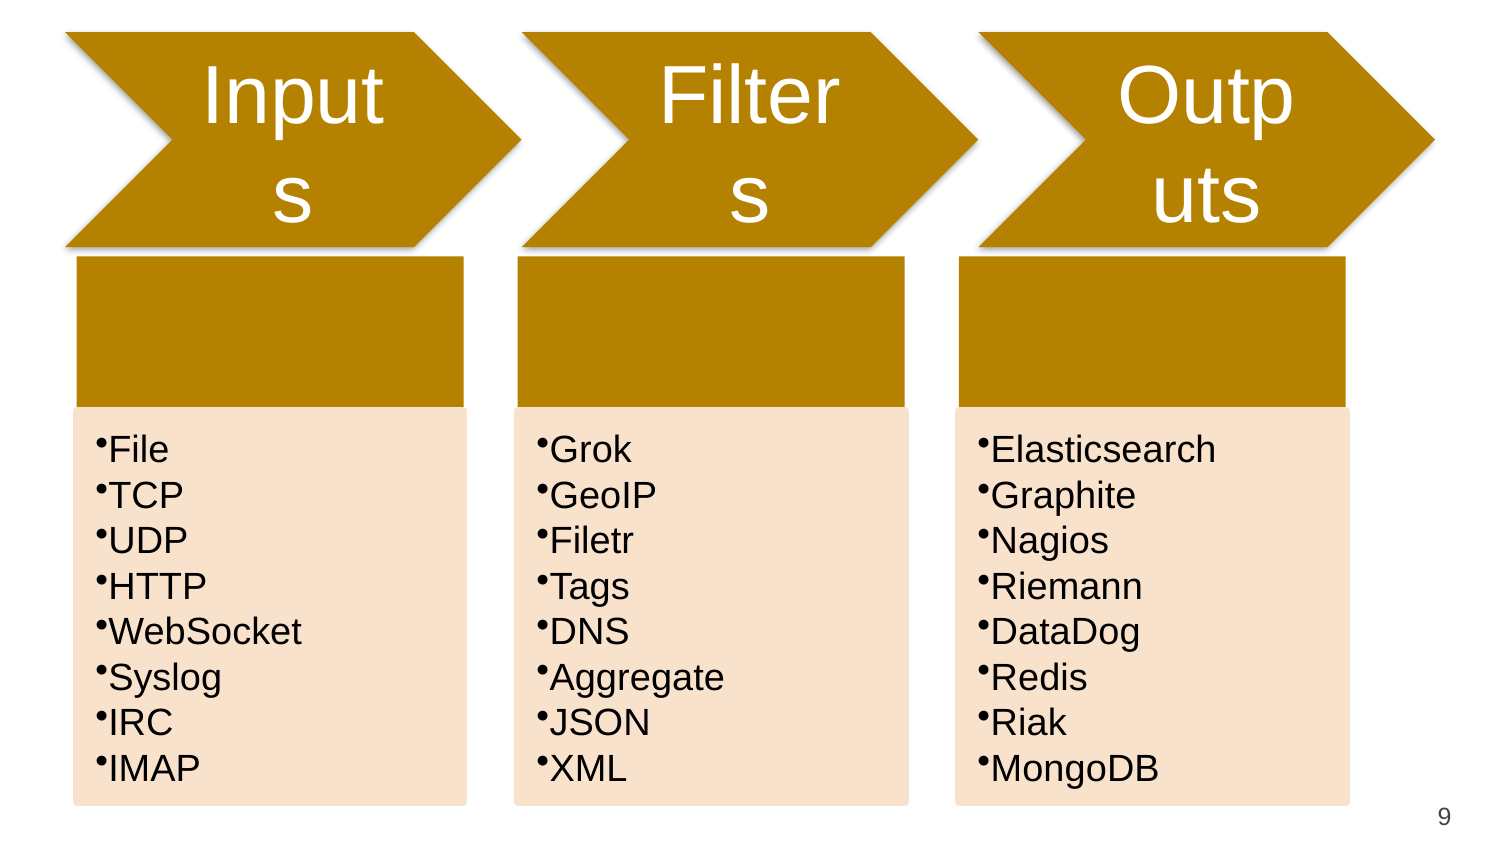

Inputs
Filters
Outputs
HTTP
Grok
GeoIP
Elasticsearch
DataDog
UDP
WebSocket
Syslog
TCP
File
Filetr
Tags
DNS
Aggregate
JSON
XML
Graphite
Nagios
Riemann
Redis
Riak
MongoDB
IRC
IMAP
9